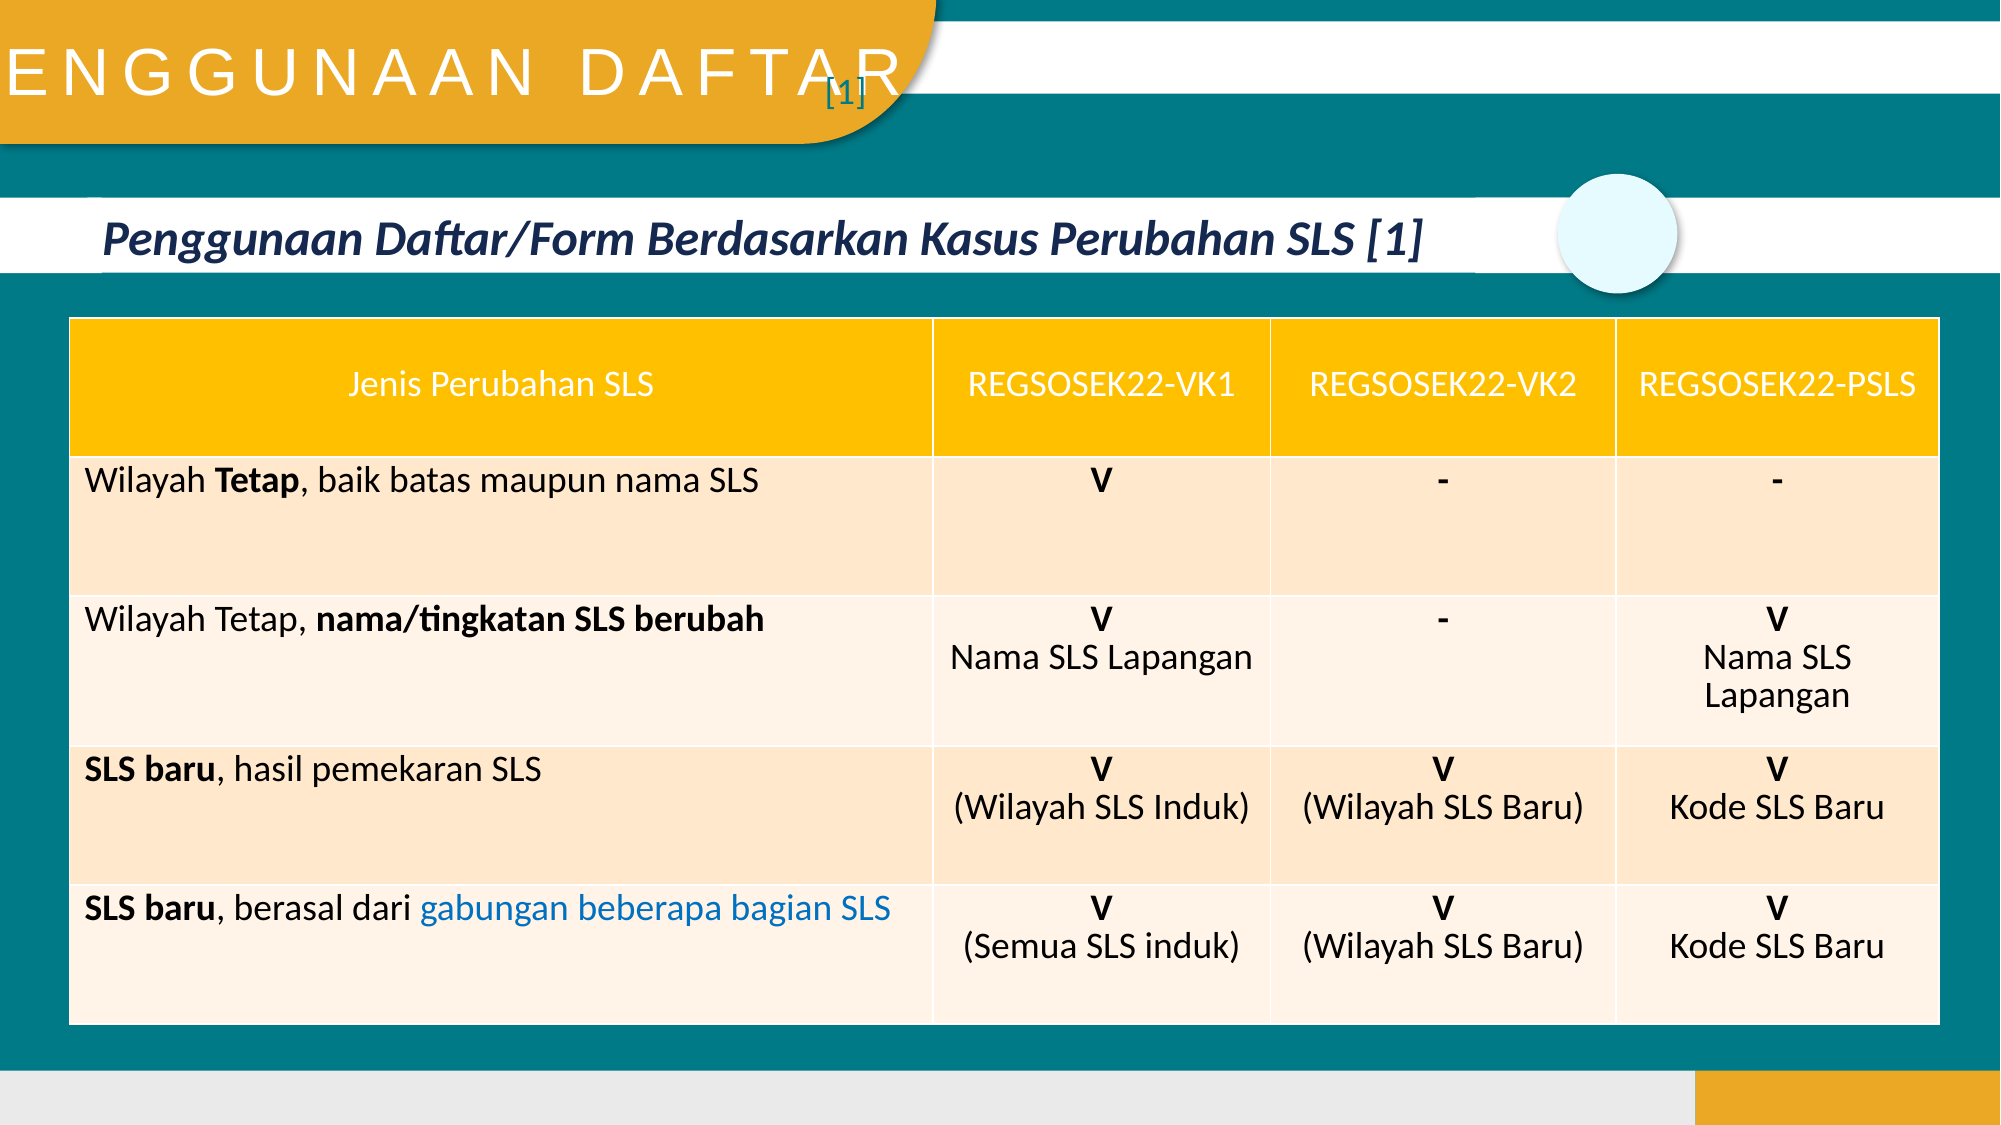

PENGGUNAAN DAFTAR

lihat Suplemen halaman ….
[1]

Penggunaan Daftar/Form Berdasarkan Kasus Perubahan SLS [1]

| Jenis Perubahan SLS | REGSOSEK22-VK1 | REGSOSEK22-VK2 | REGSOSEK22-PSLS |
| --- | --- | --- | --- |
| Wilayah Tetap, baik batas maupun nama SLS | V | - | - |
| Wilayah Tetap, nama/tingkatan SLS berubah | V Nama SLS Lapangan | - | V Nama SLS Lapangan |
| SLS baru, hasil pemekaran SLS | V (Wilayah SLS Induk) | V (Wilayah SLS Baru) | V Kode SLS Baru |
| SLS baru, berasal dari gabungan beberapa bagian SLS | V (Semua SLS induk) | V (Wilayah SLS Baru) | V Kode SLS Baru |
11